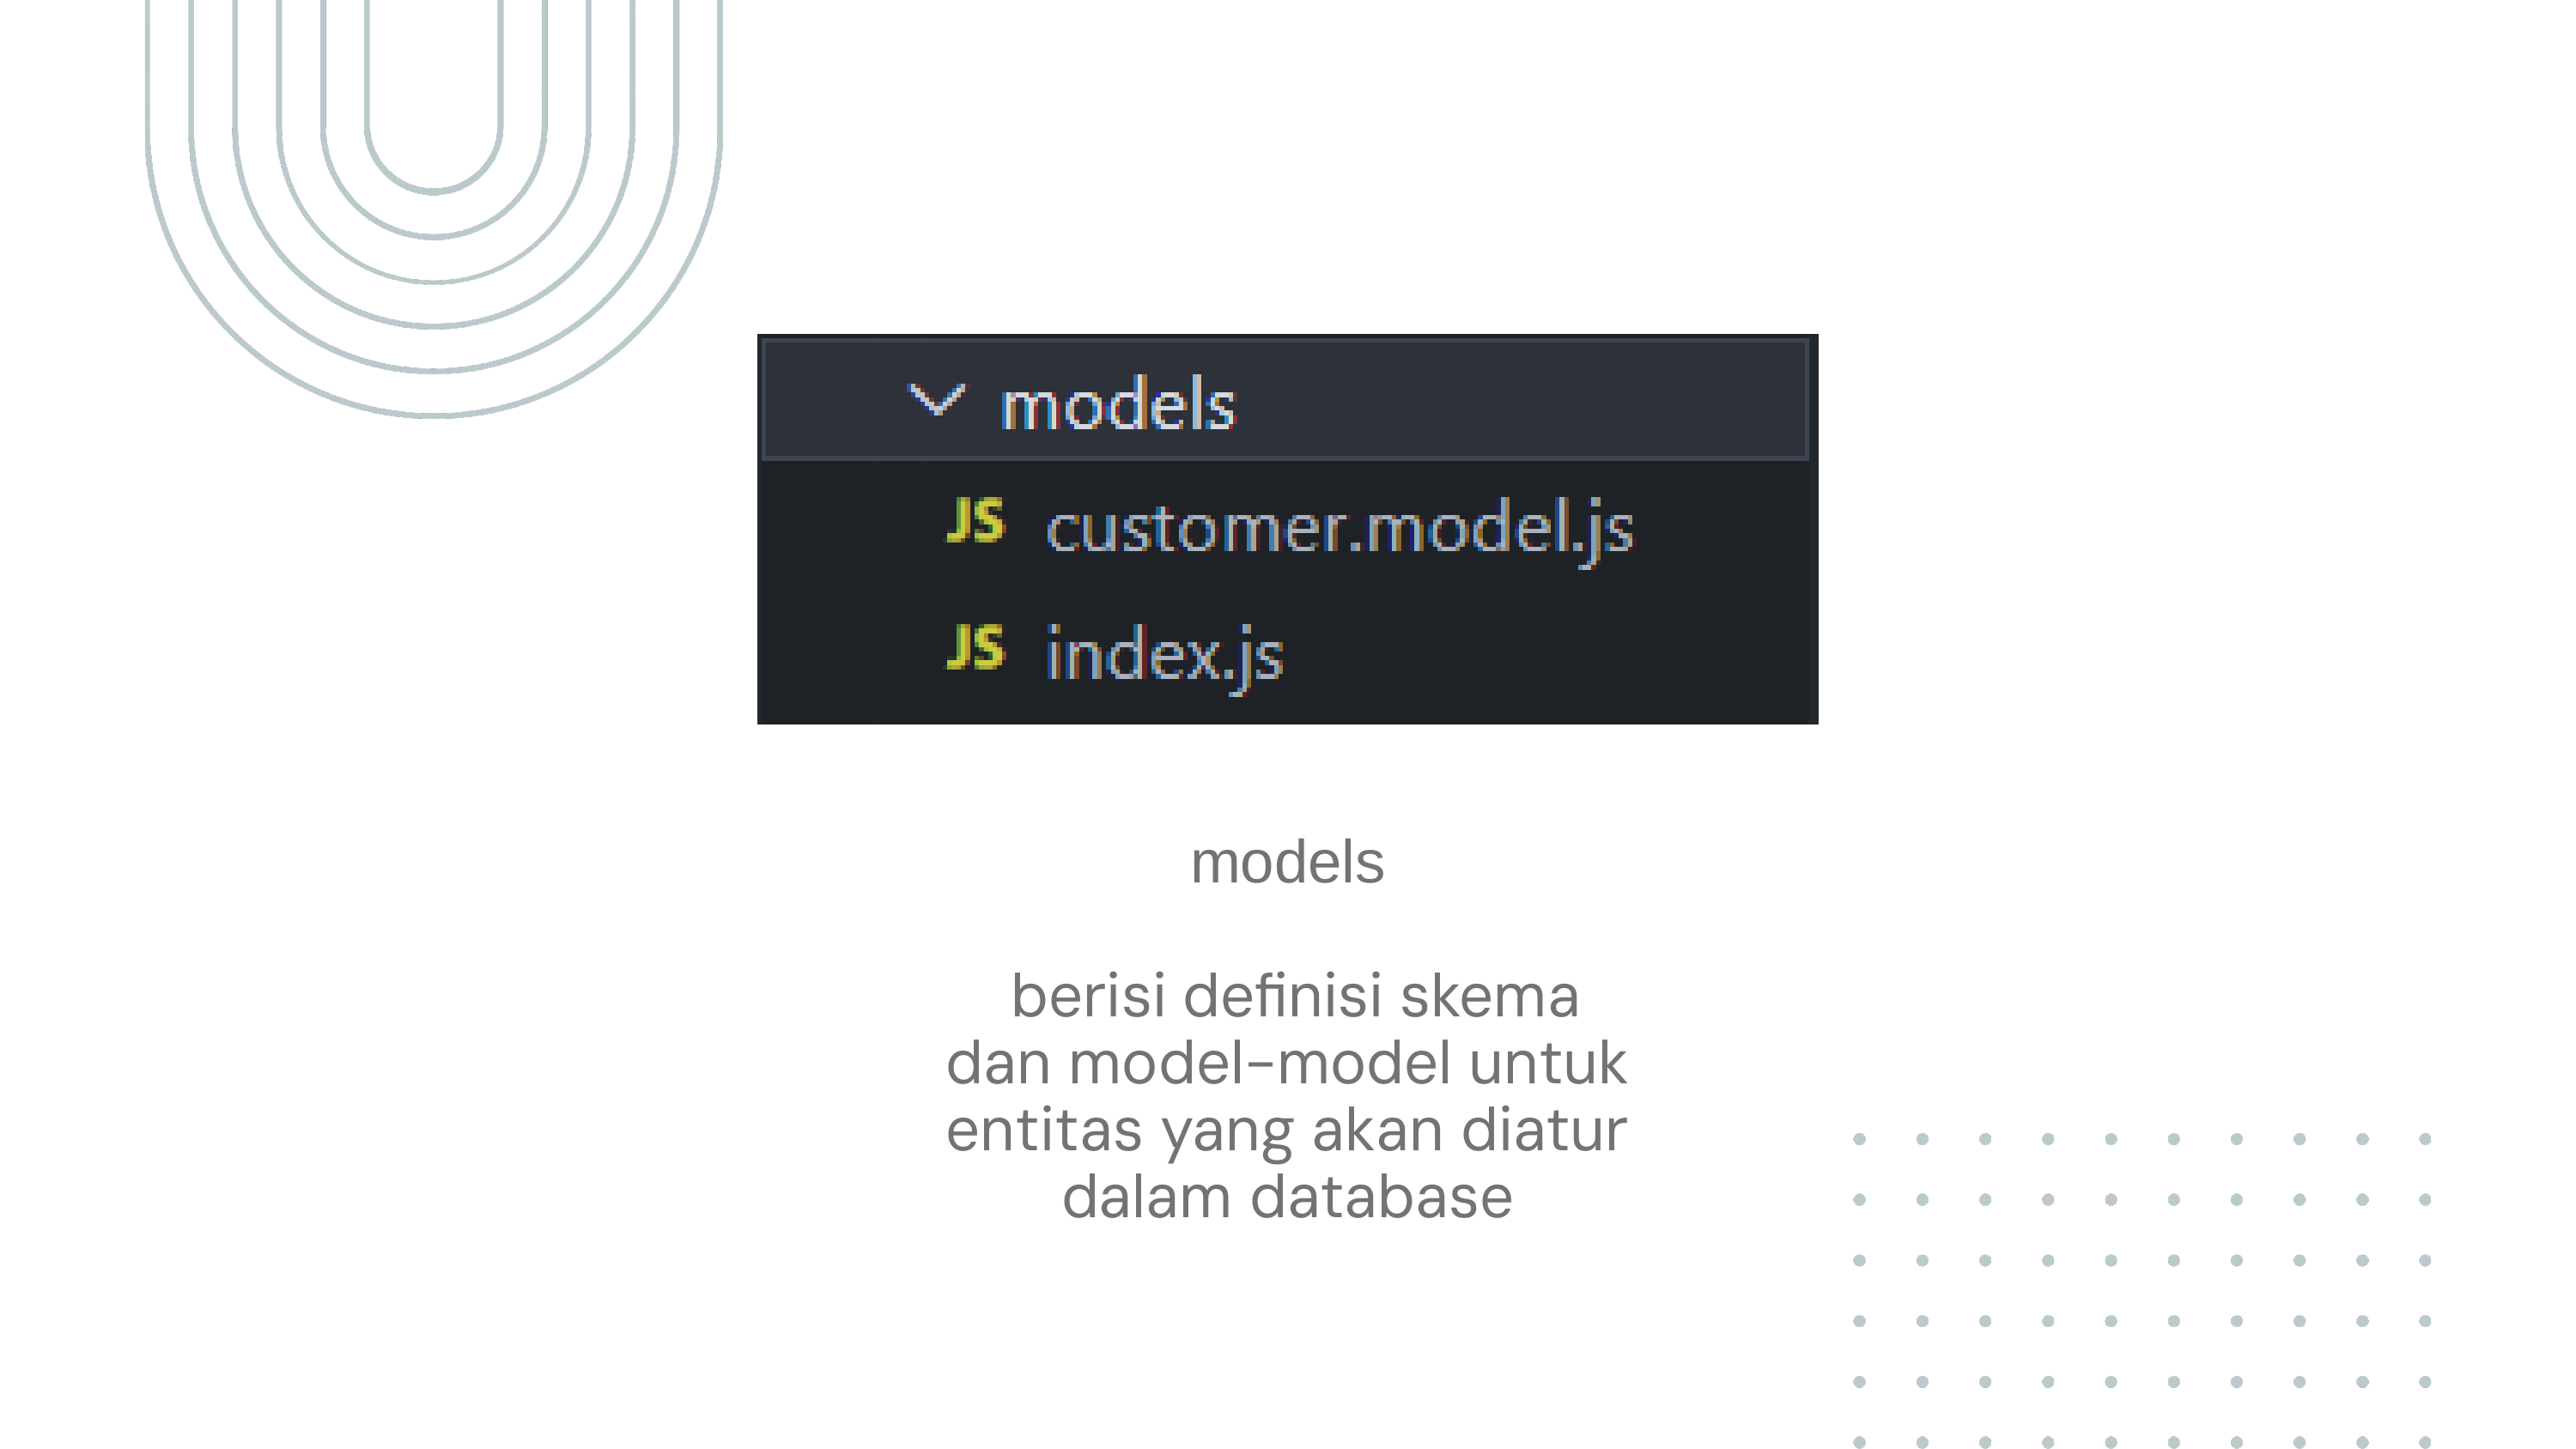

databse.j

models

 berisi definisi skema dan model-model untuk entitas yang akan diatur dalam database